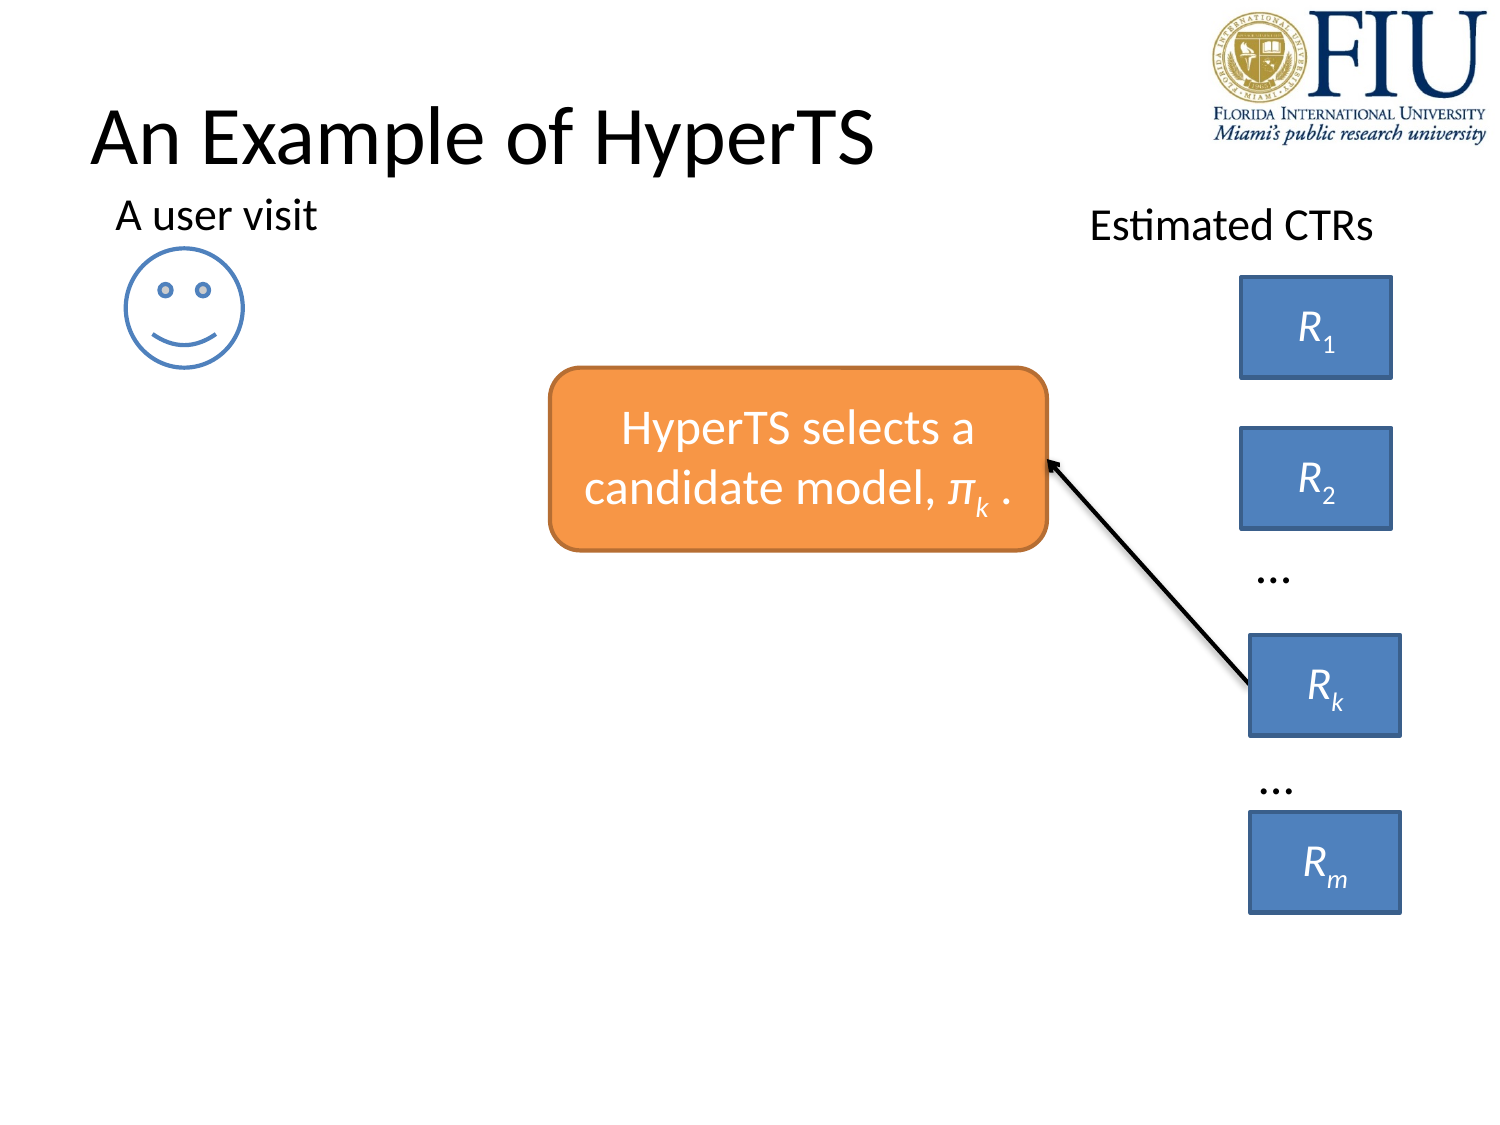

# An Example of HyperTS
A user visit
Estimated CTRs

R1
R2
…
Rk
…
Rm
HyperTS selects a candidate model, πk .